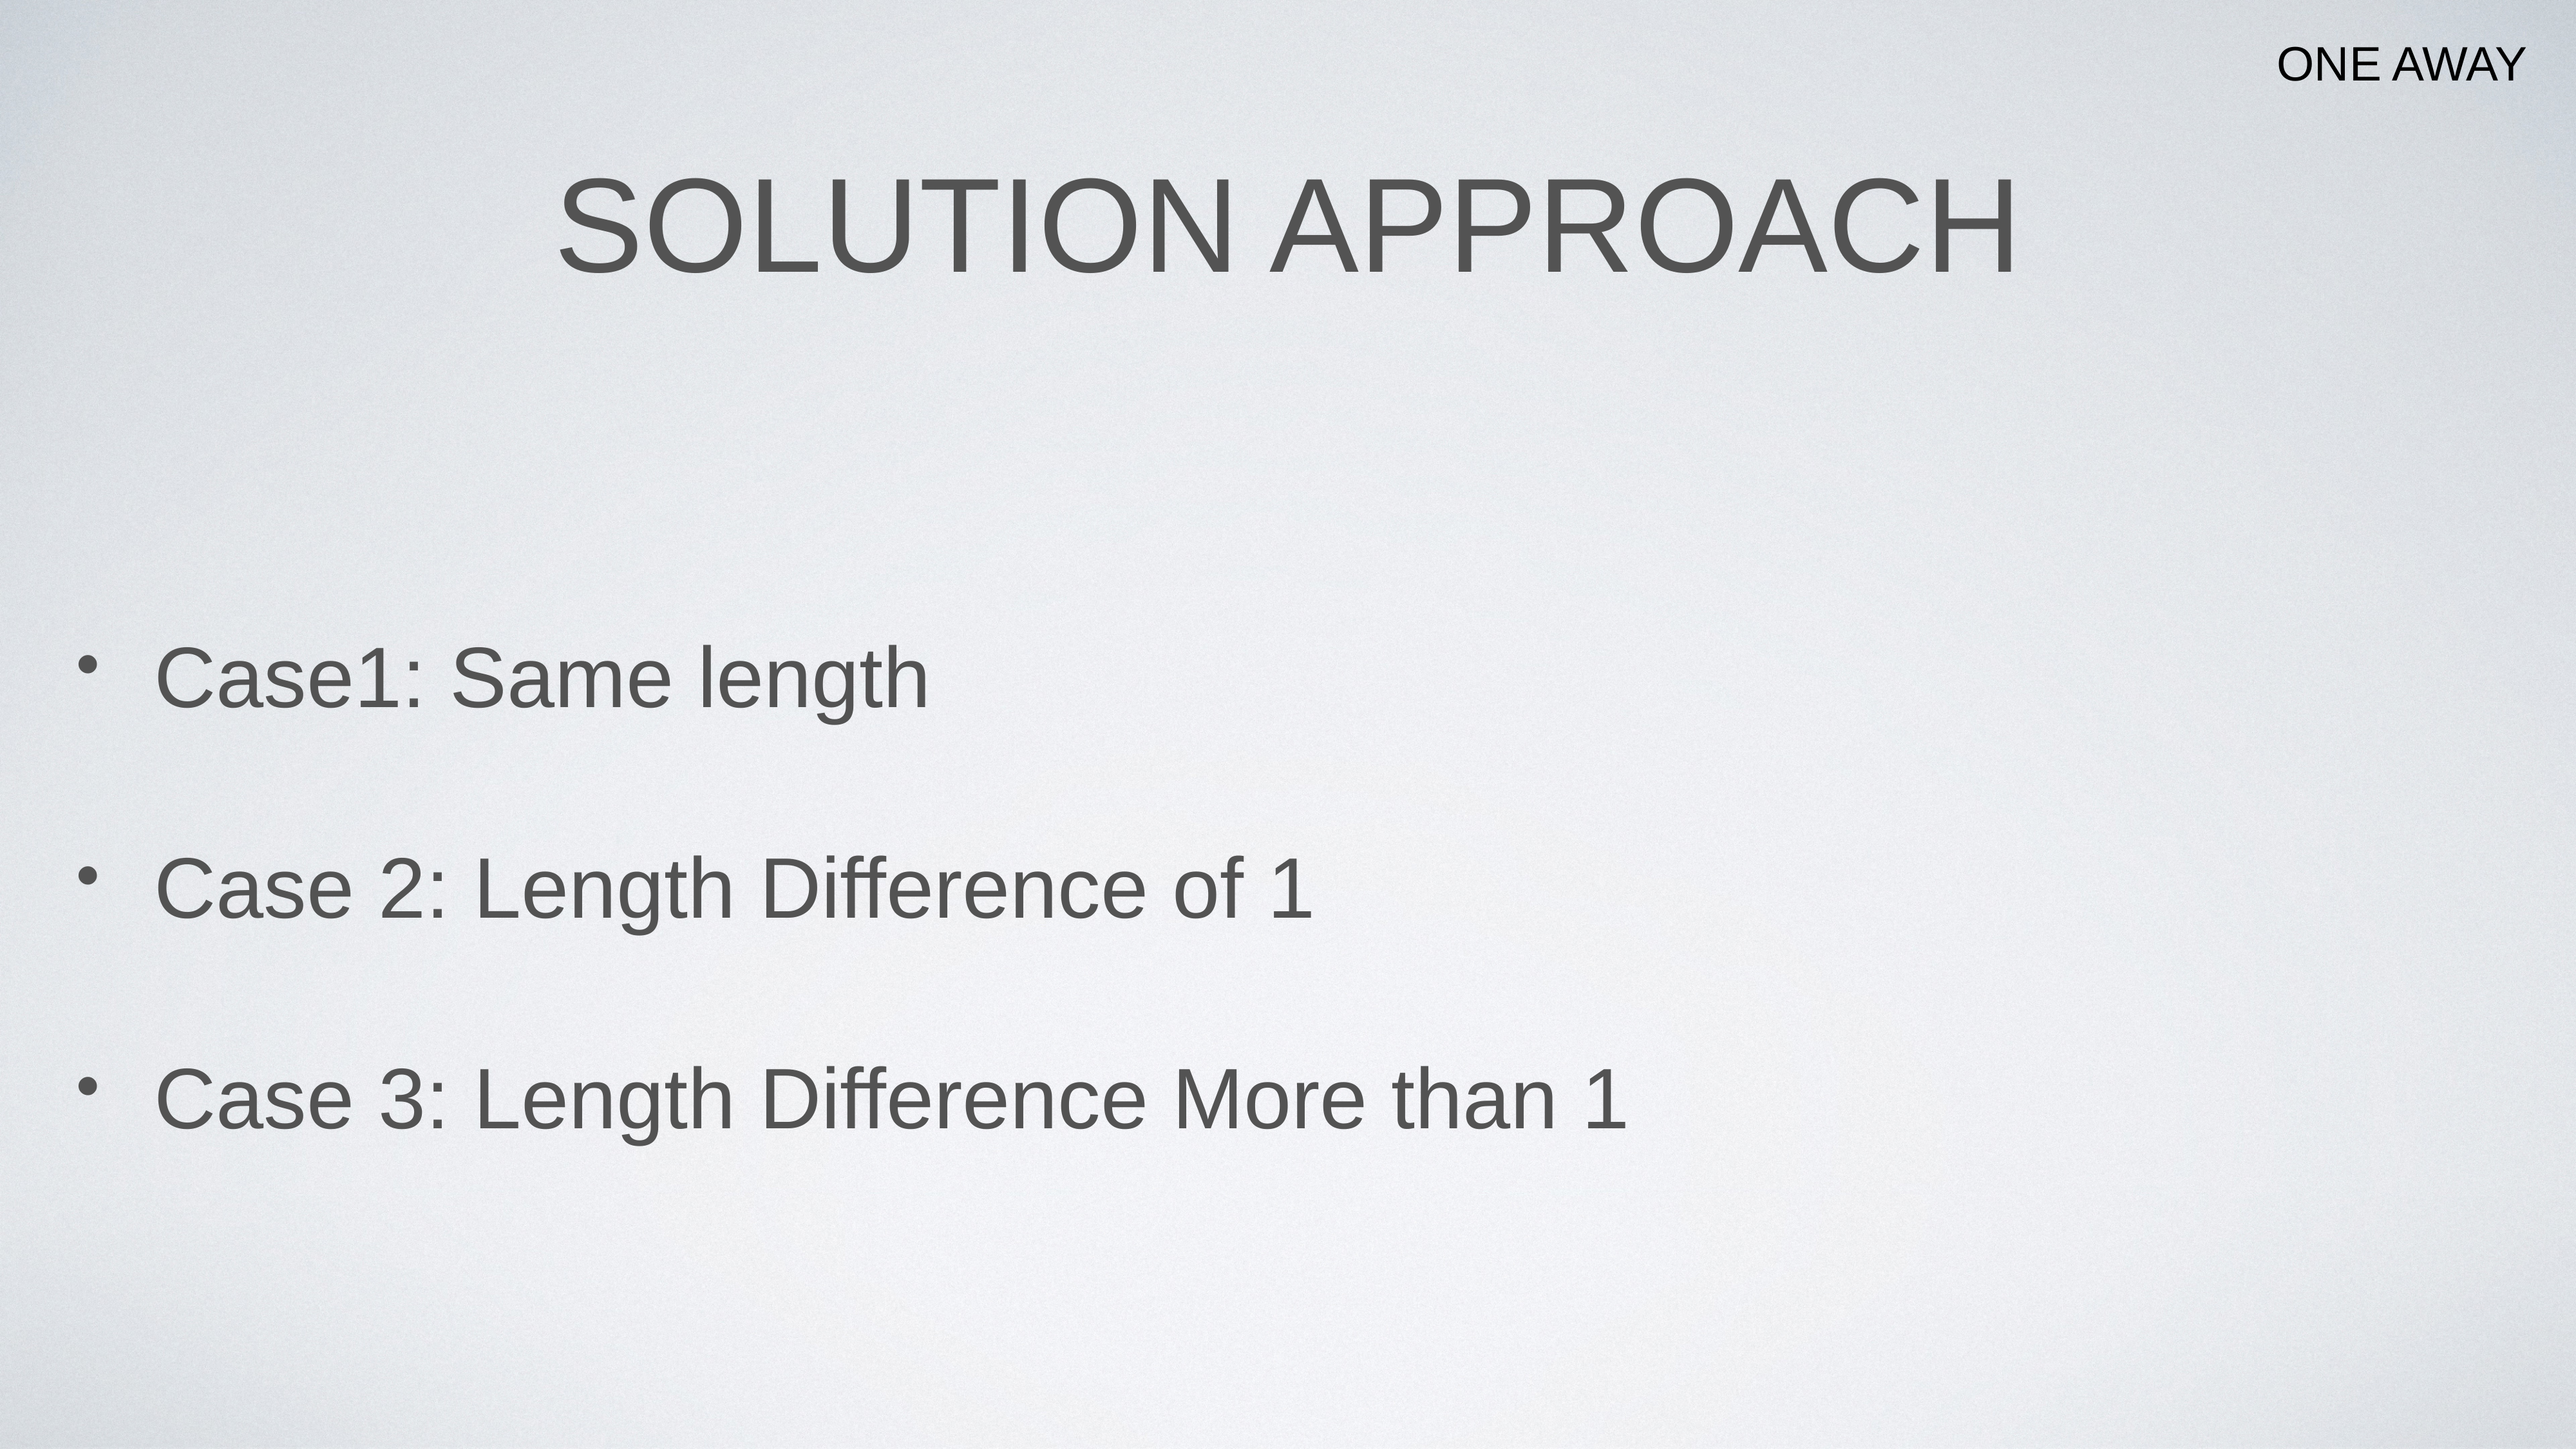

ONE AWAY
# Solution Approach
Case1: Same length
Case 2: Length Difference of 1
Case 3: Length Difference More than 1